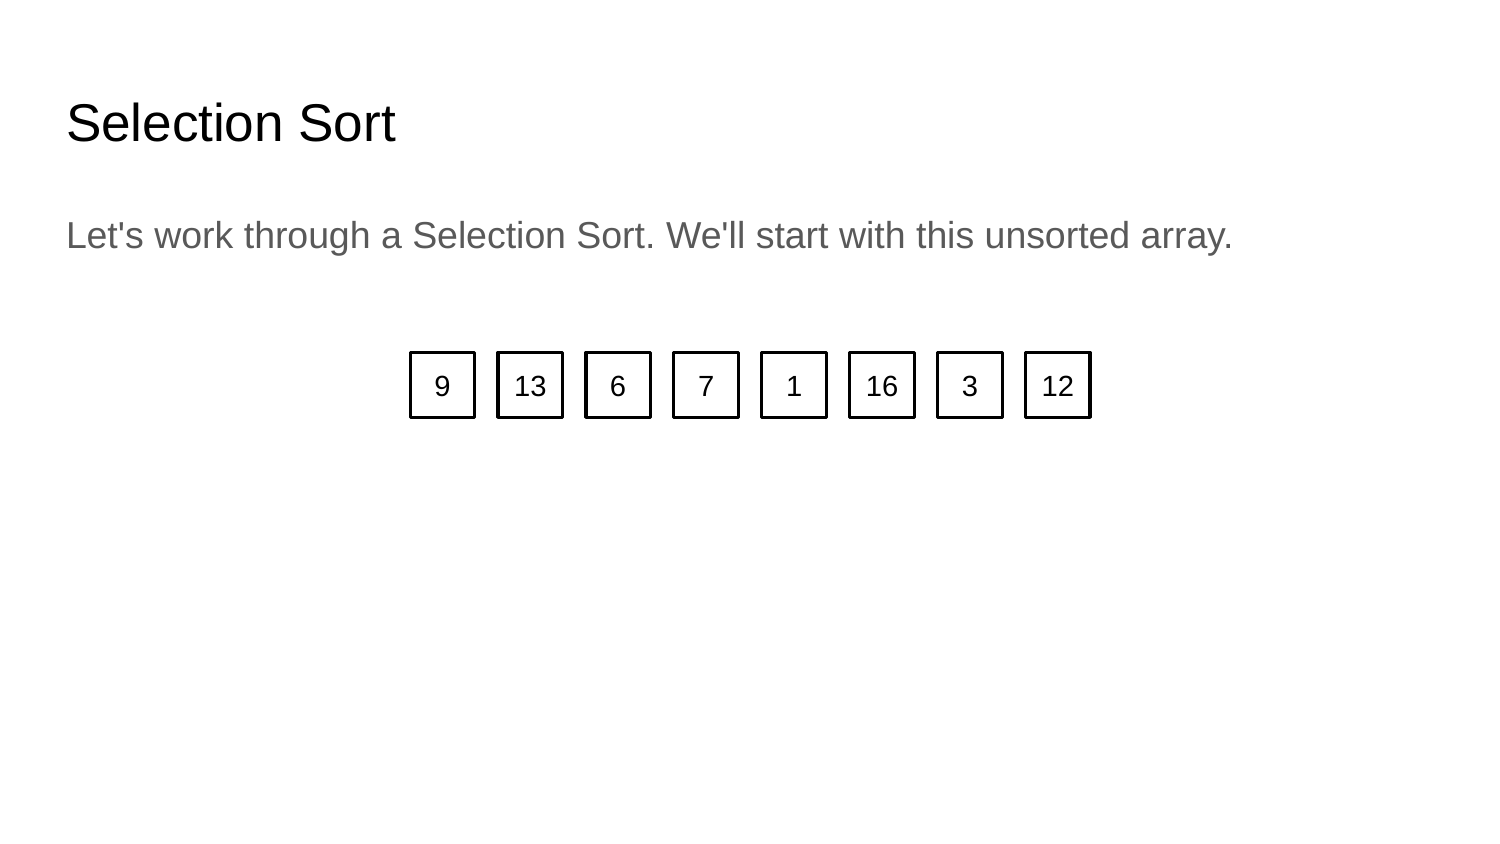

# Selection Sort
Let's work through a Selection Sort. We'll start with this unsorted array.
9
13
6
7
1
16
3
12